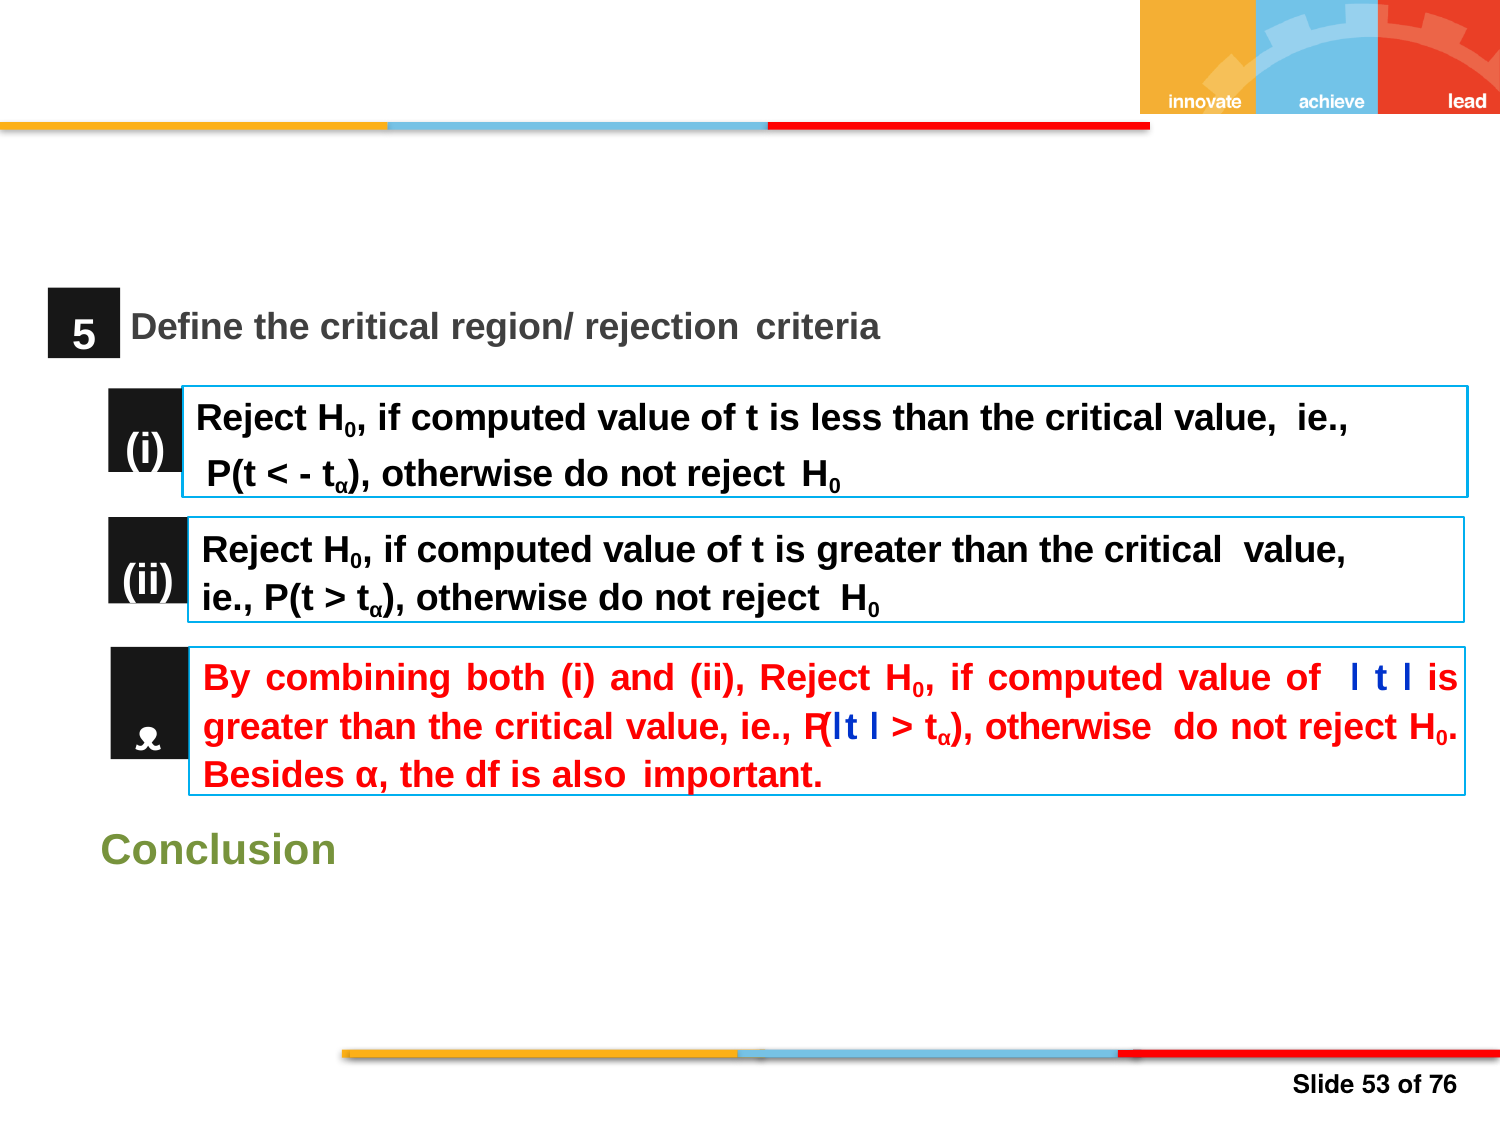

5
Define the critical region/ rejection criteria
Reject H0, if computed value of t is less than the critical value,  ie.,
 P(t < - tα), otherwise do not reject H0
(i)
Reject H0, if computed value of t is greater than the critical  value, ie., P(t > tα), otherwise do not reject H0
(ii)

ᴥ
By combining both (i) and (ii), Reject H0, if computed value of  ǀ t ǀ is greater than the critical value, ie., P(ǀ t ǀ > tα), otherwise  do not reject H0. Besides α, the df is also important.
Conclusion
6
|